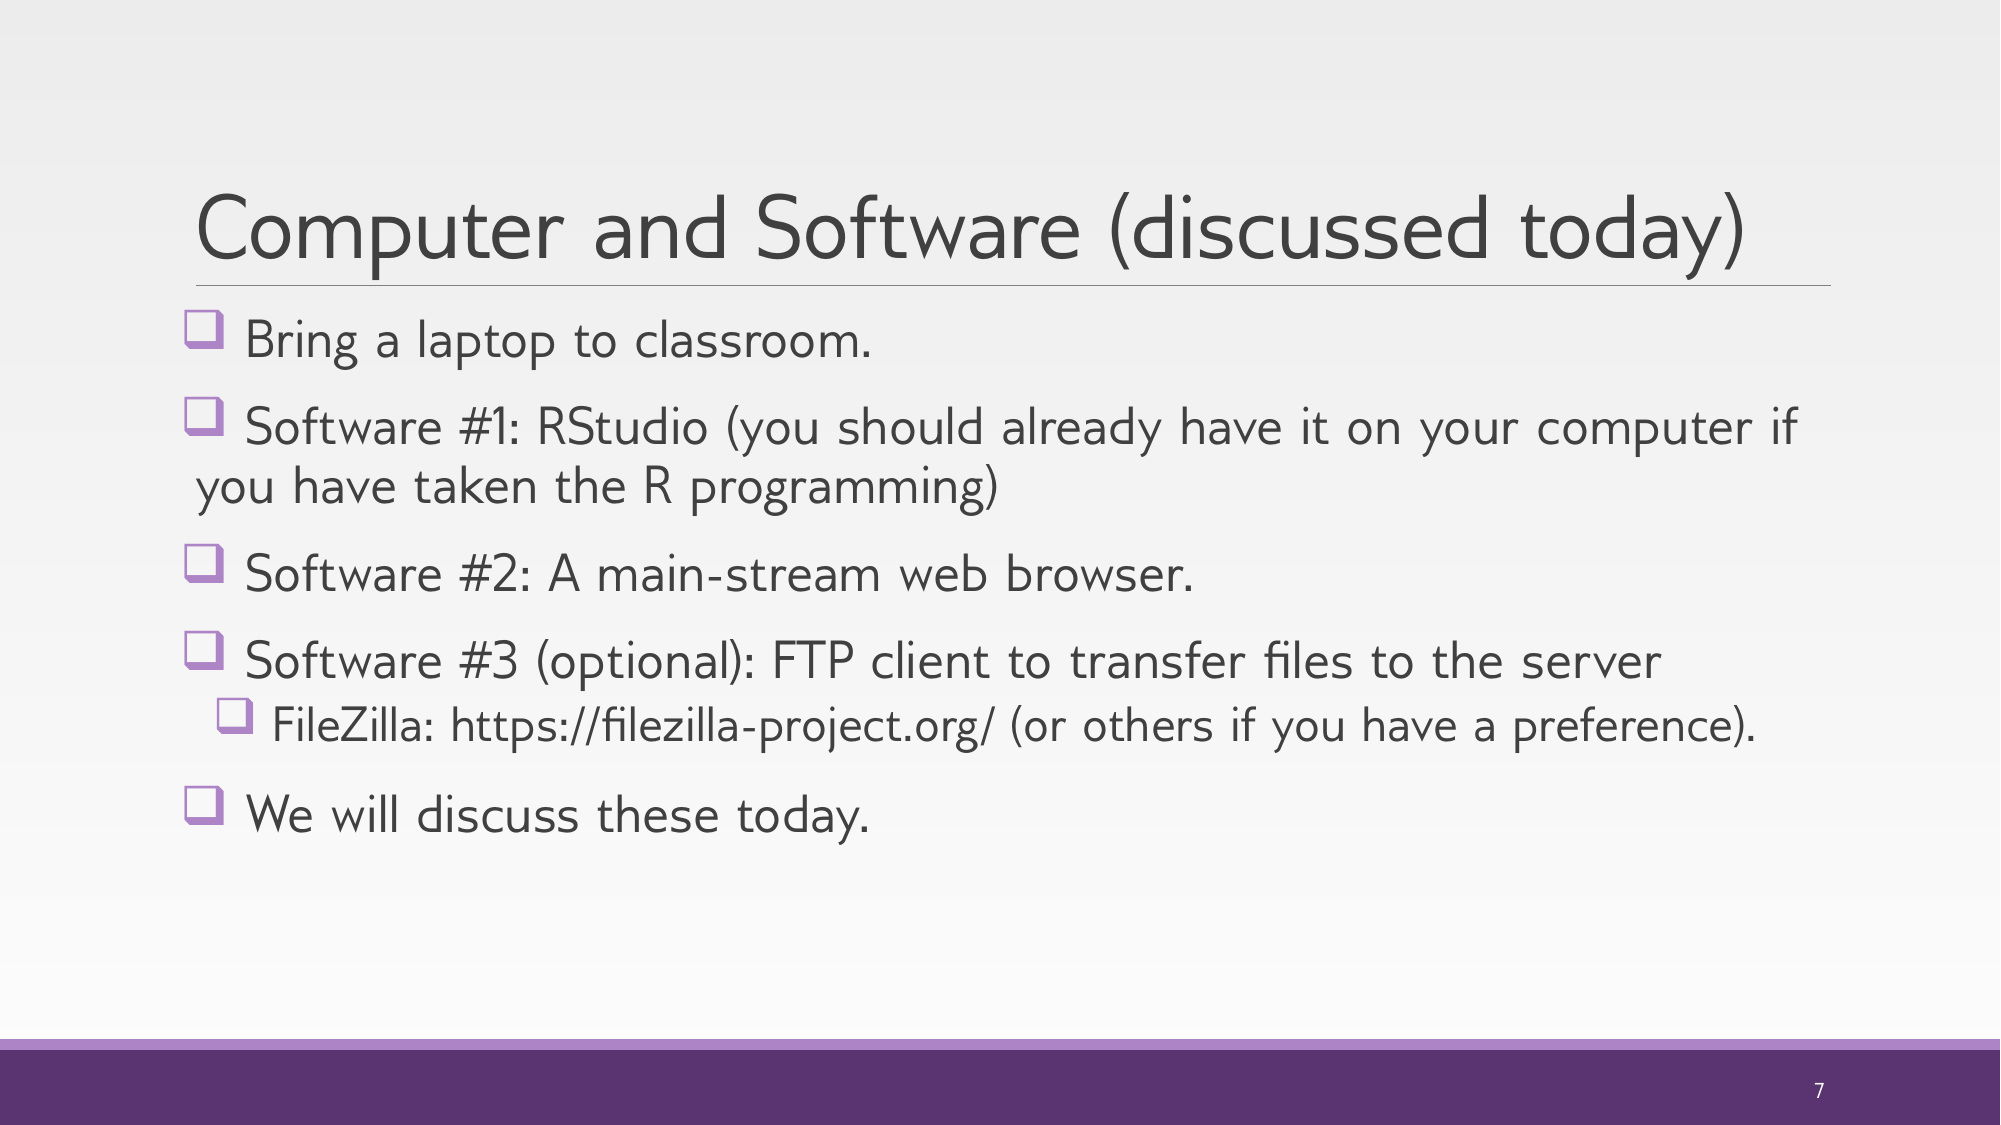

# Computer and Software (discussed today)
 Bring a laptop to classroom.
 Software #1: RStudio (you should already have it on your computer if you have taken the R programming)
 Software #2: A main-stream web browser.
 Software #3 (optional): FTP client to transfer files to the server
 FileZilla: https://filezilla-project.org/ (or others if you have a preference).
 We will discuss these today.
7